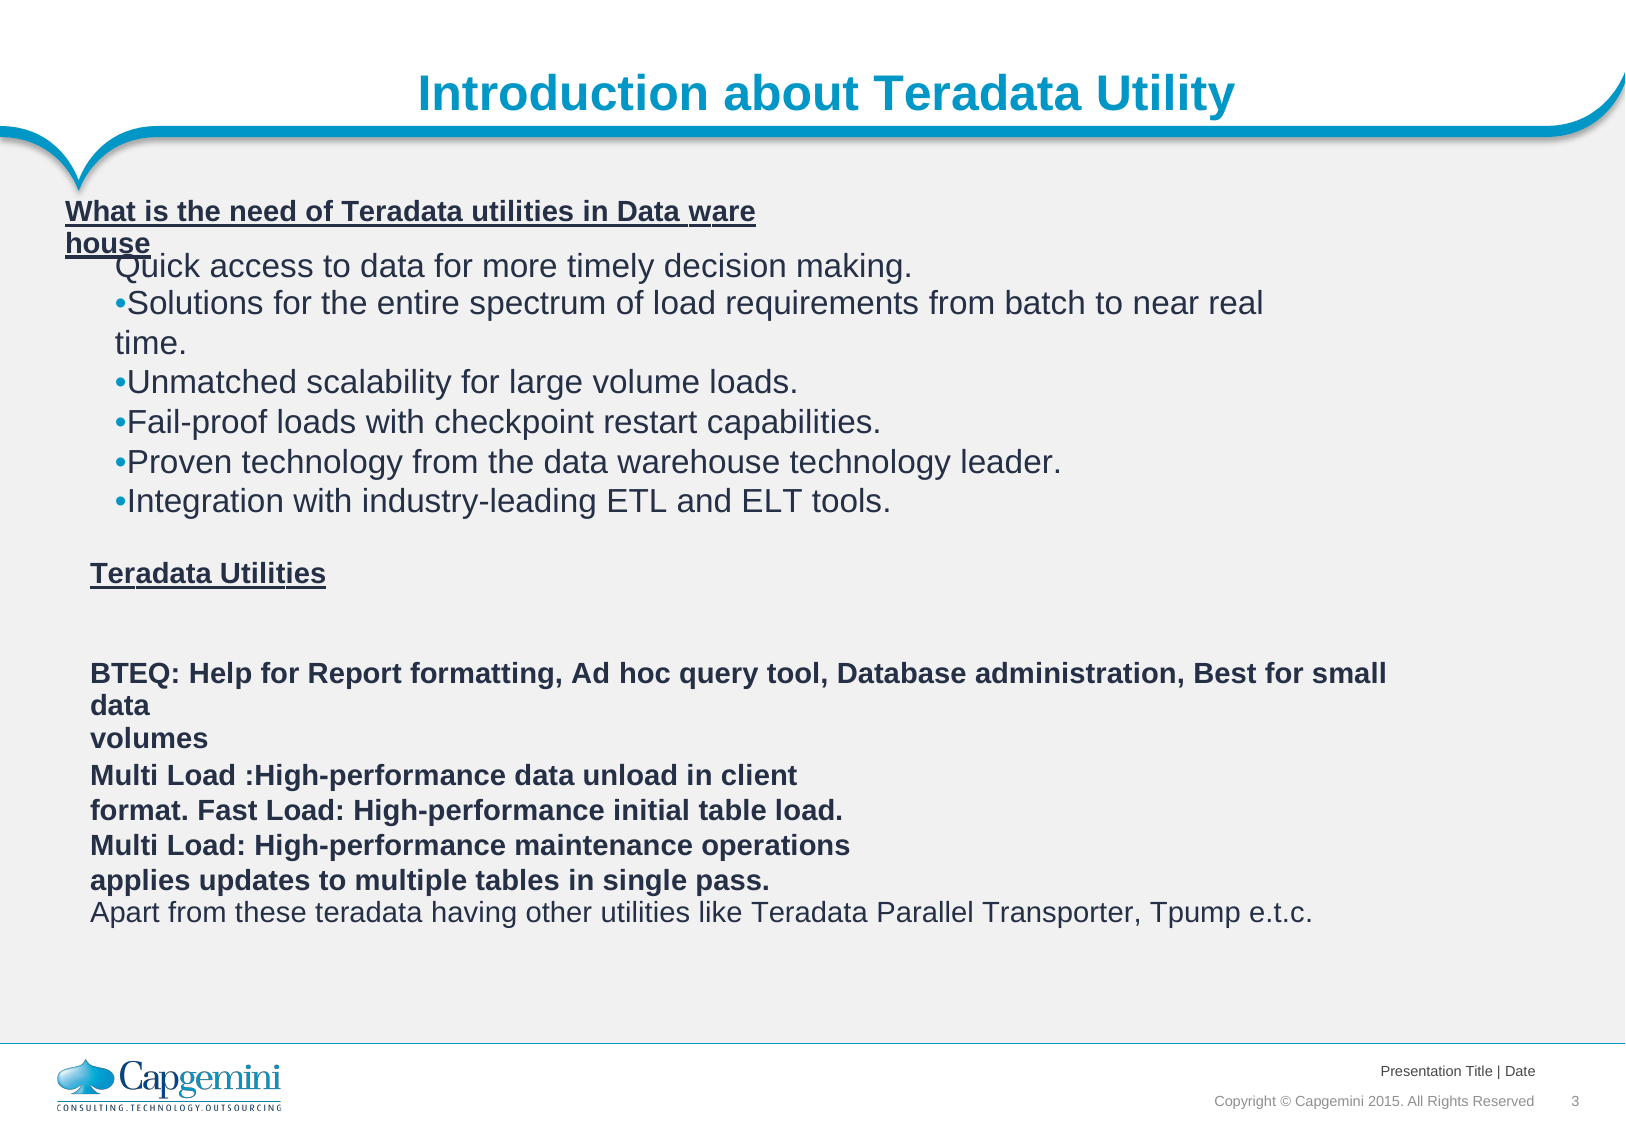

Introduction about Teradata Utility

What is the need of Teradata utilities in Data ware house
Quick access to data for more timely decision making.
•Solutions for the entire spectrum of load requirements from batch to near real
time.
•Unmatched scalability for large volume loads.
•Fail-proof loads with checkpoint restart capabilities.
•Proven technology from the data warehouse technology leader.
•Integration with industry-leading ETL and ELT tools.
Teradata Utilities
BTEQ: Help for Report formatting, Ad hoc query tool, Database administration, Best for small data
volumes
Multi Load :High-performance data unload in client format. Fast Load: High-performance initial table load.
Multi Load: High-performance maintenance operations applies updates to multiple tables in single pass.
Apart from these teradata having other utilities like Teradata Parallel Transporter, Tpump e.t.c.

Presentation Title | Date
Copyright © Capgemini 2015. All Rights Reserved         3